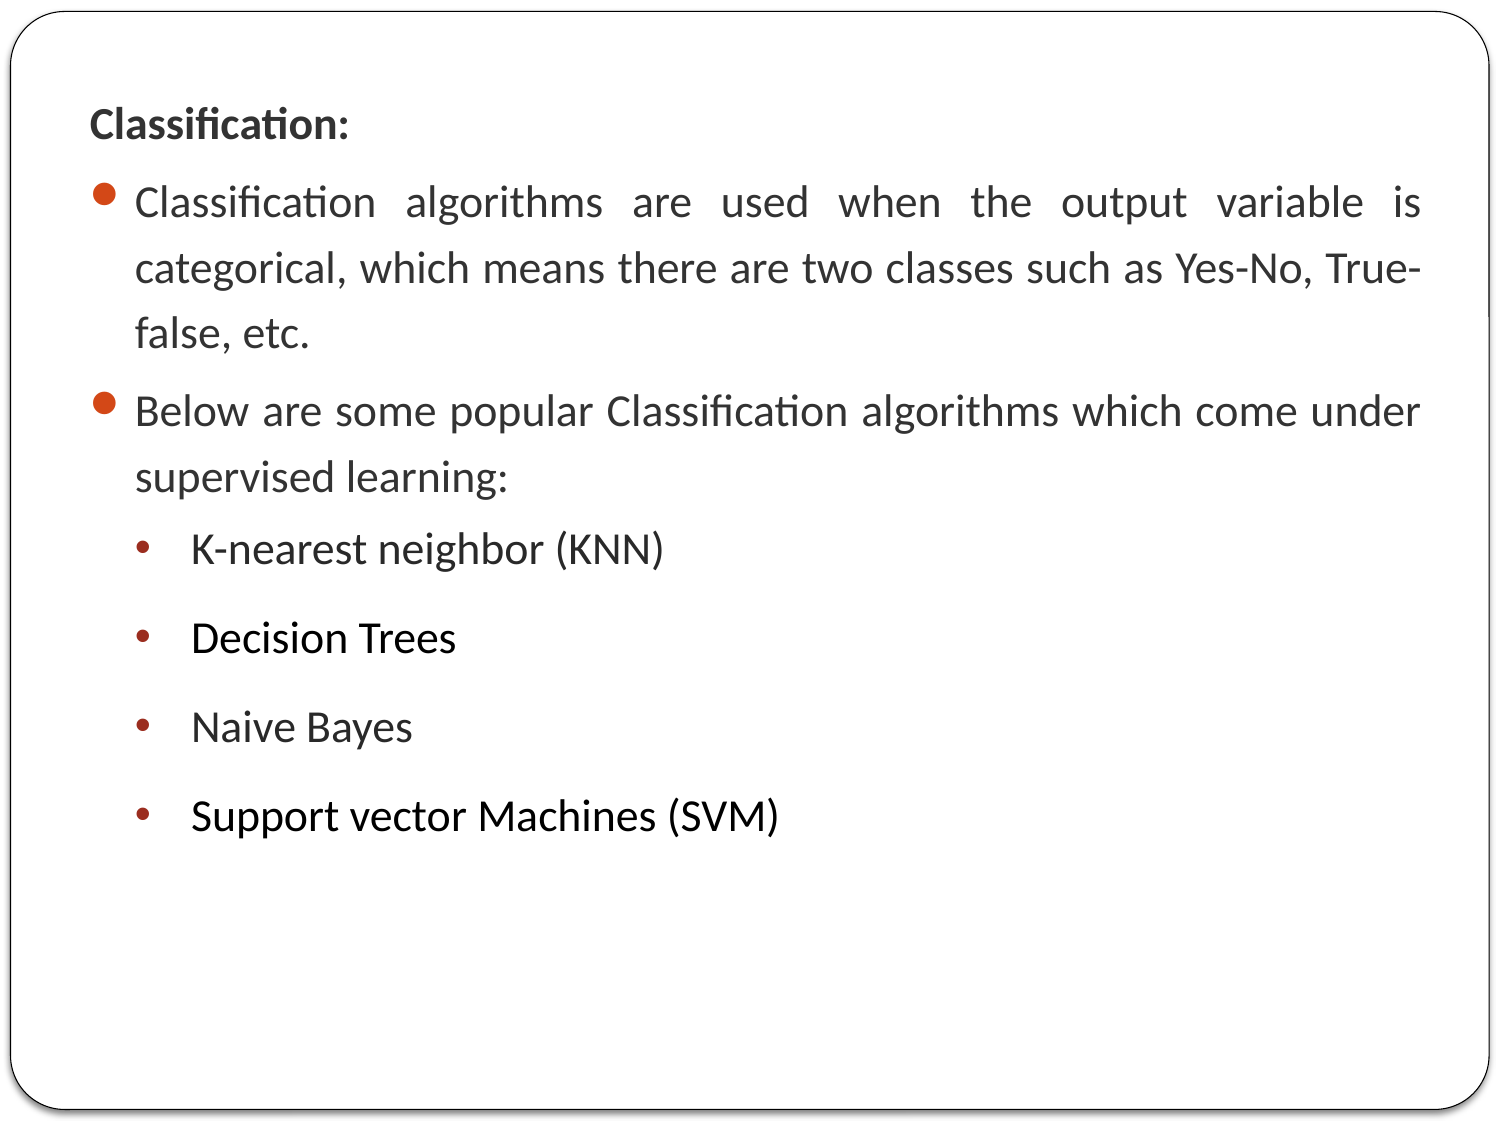

Classification:
Classification algorithms are used when the output variable is categorical, which means there are two classes such as Yes-No, True-false, etc.
Below are some popular Classification algorithms which come under supervised learning:
K-nearest neighbor (KNN)
Decision Trees
Naive Bayes
Support vector Machines (SVM)